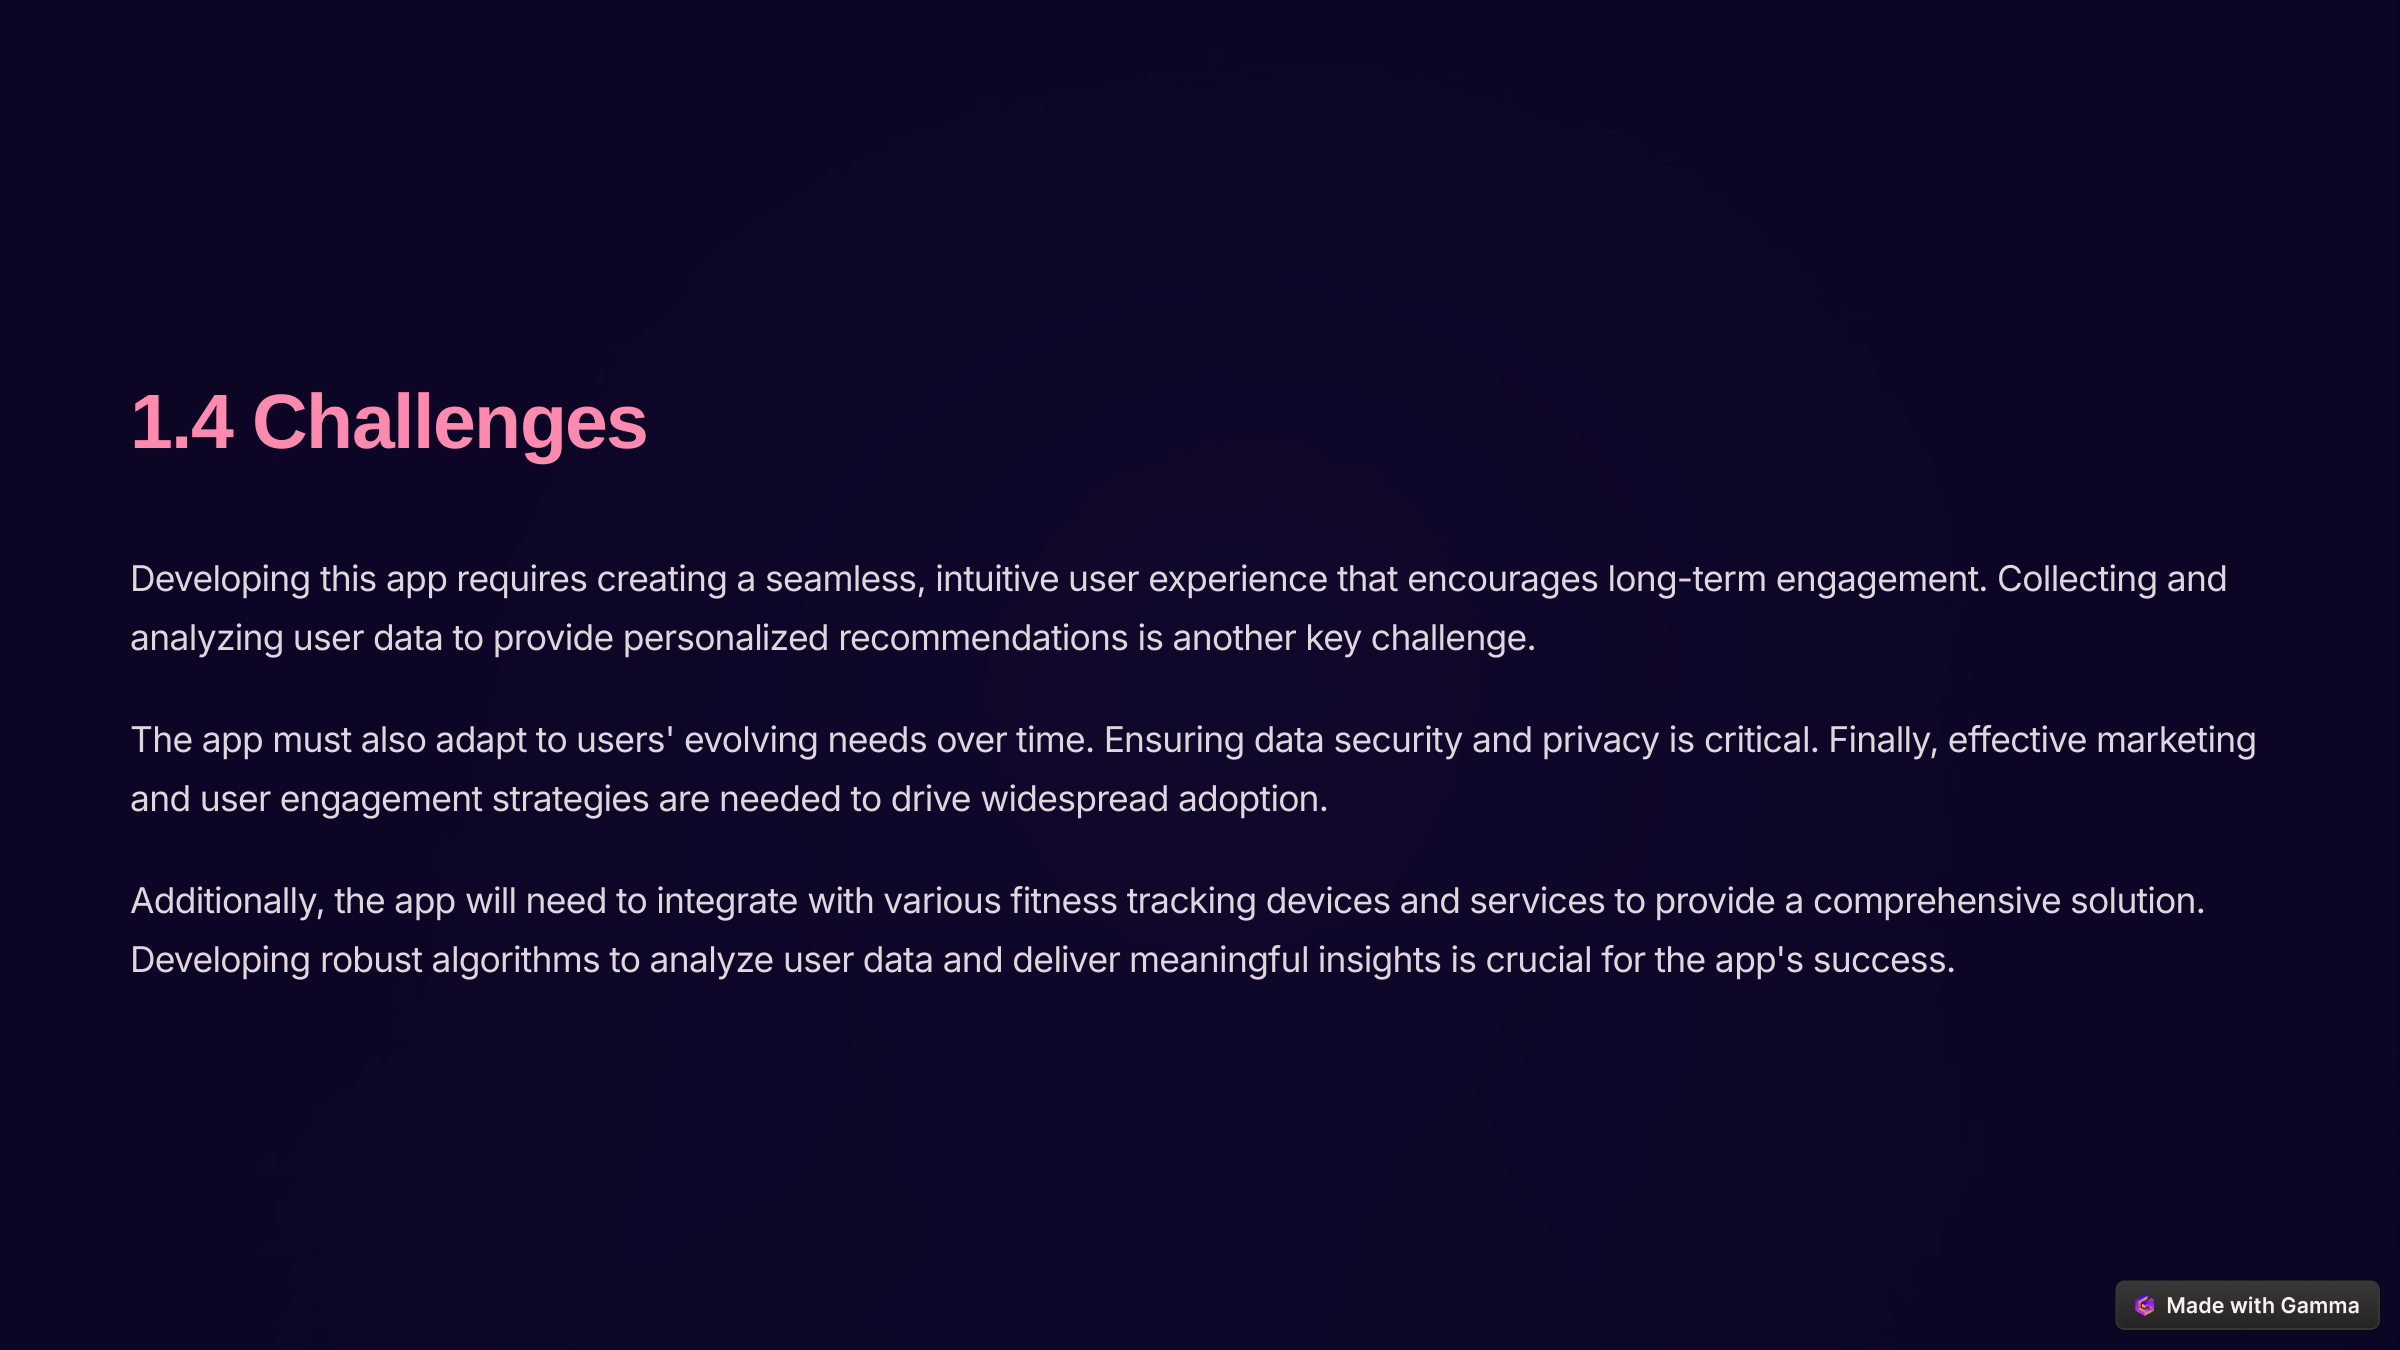

1.4 Challenges
Developing this app requires creating a seamless, intuitive user experience that encourages long-term engagement. Collecting and analyzing user data to provide personalized recommendations is another key challenge.
The app must also adapt to users' evolving needs over time. Ensuring data security and privacy is critical. Finally, effective marketing and user engagement strategies are needed to drive widespread adoption.
Additionally, the app will need to integrate with various fitness tracking devices and services to provide a comprehensive solution. Developing robust algorithms to analyze user data and deliver meaningful insights is crucial for the app's success.